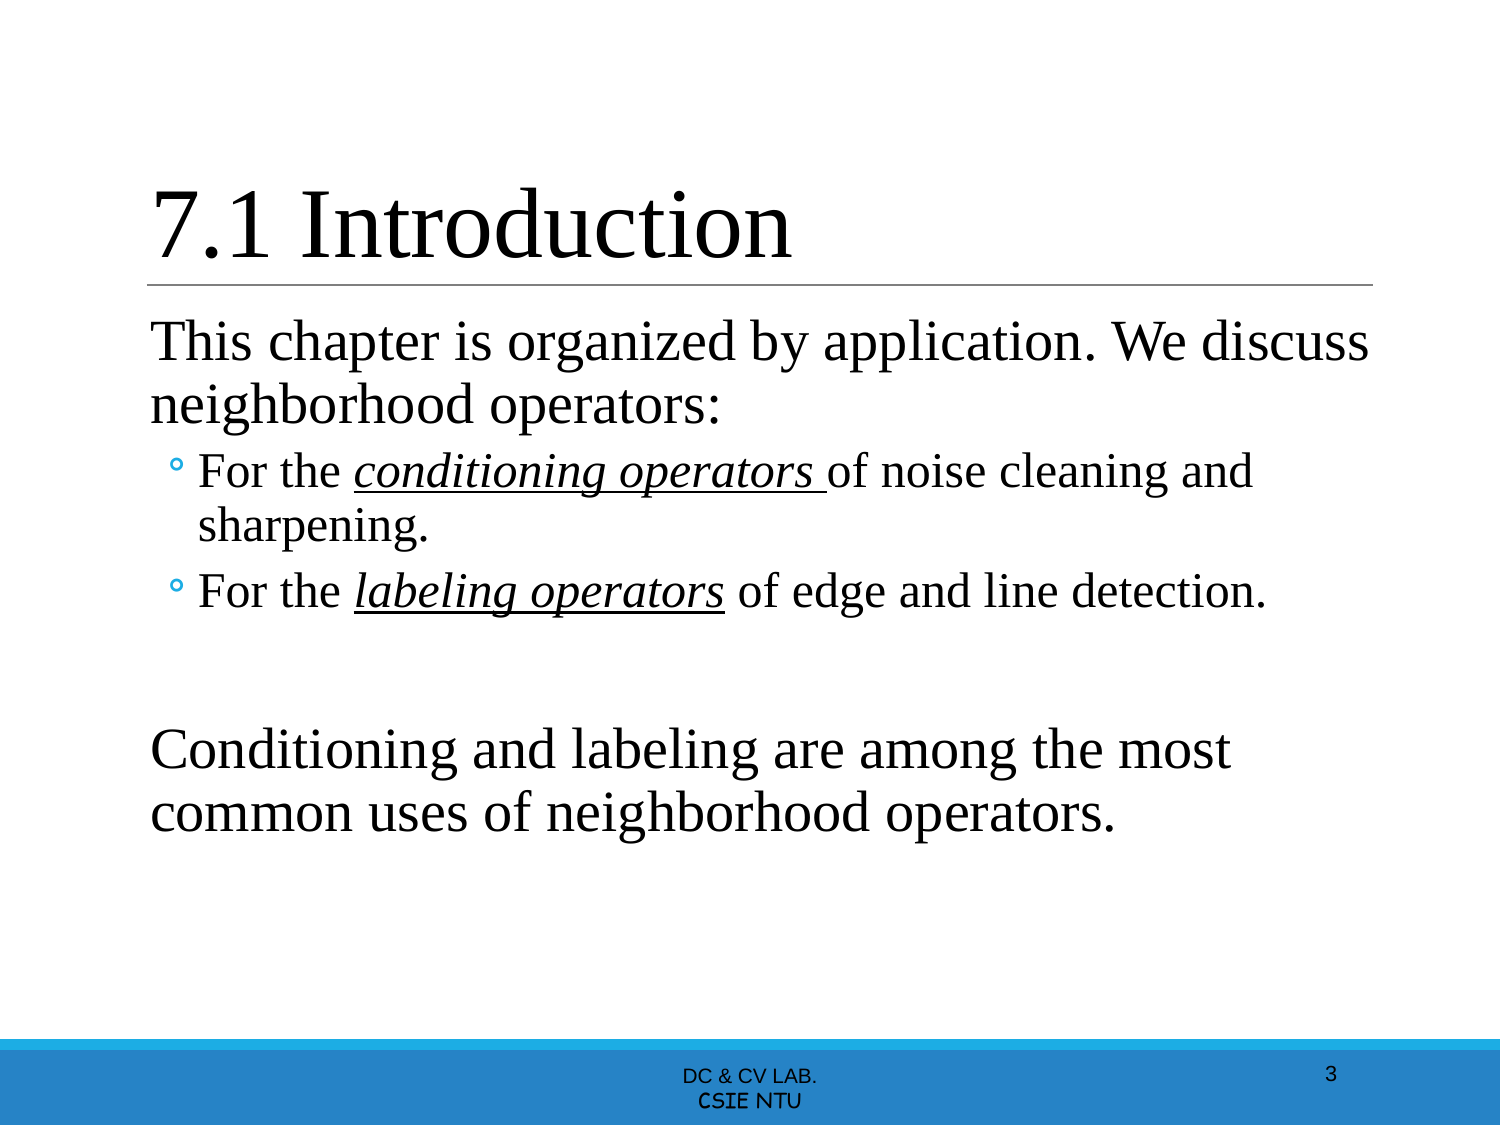

# 7.1 Introduction
This chapter is organized by application. We discuss neighborhood operators:
For the conditioning operators of noise cleaning and sharpening.
For the labeling operators of edge and line detection.

Conditioning and labeling are among the most common uses of neighborhood operators.

3
DC & CV LAB.
CSIE NTU